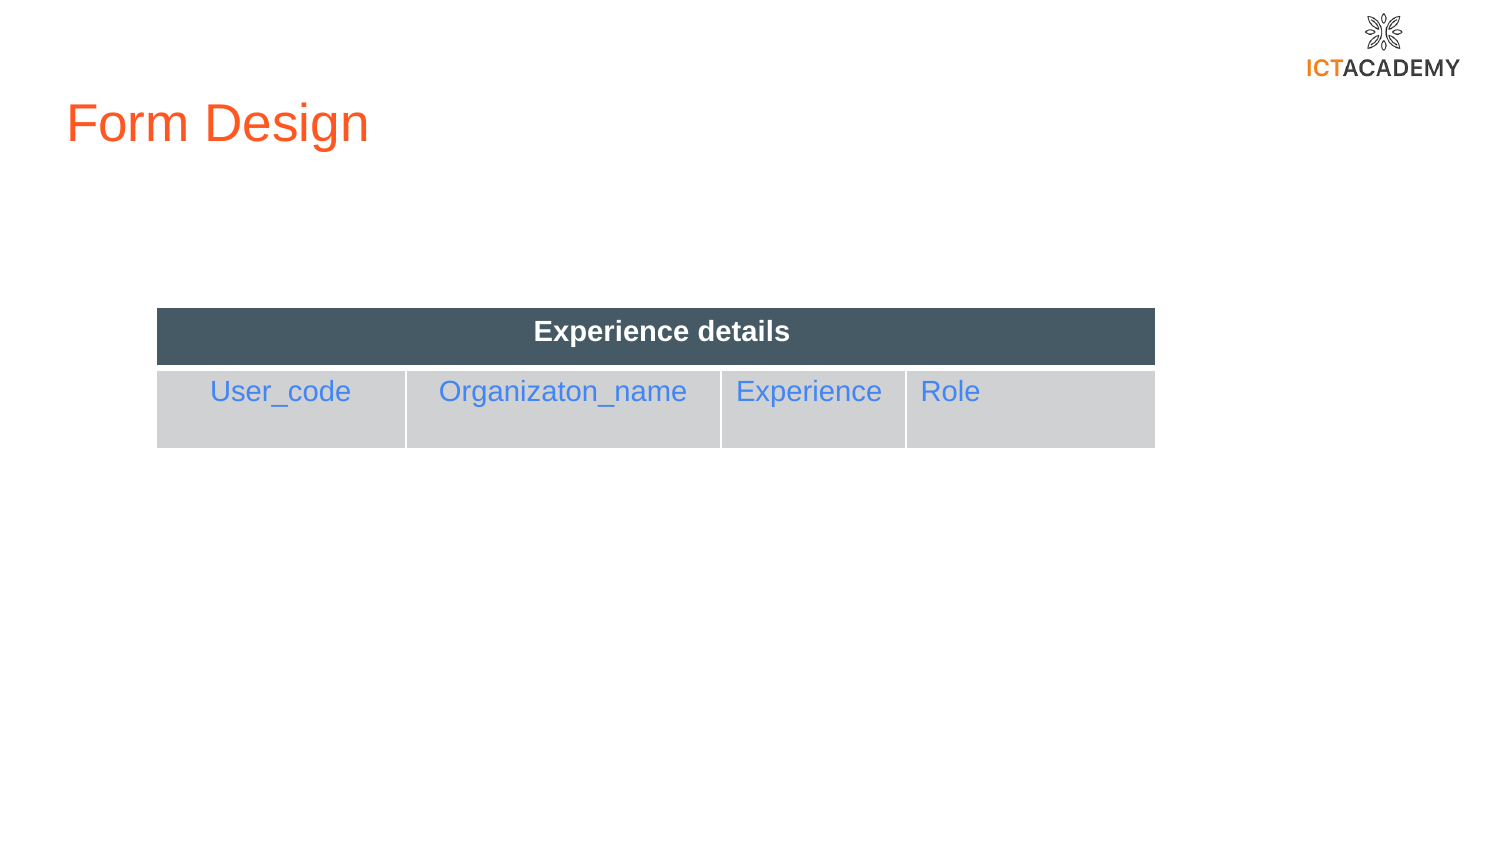

# Form Design

| Experience details |  |  |  |
| --- | --- | --- | --- |
| User\_code | Organizaton\_name | Experience | Role |